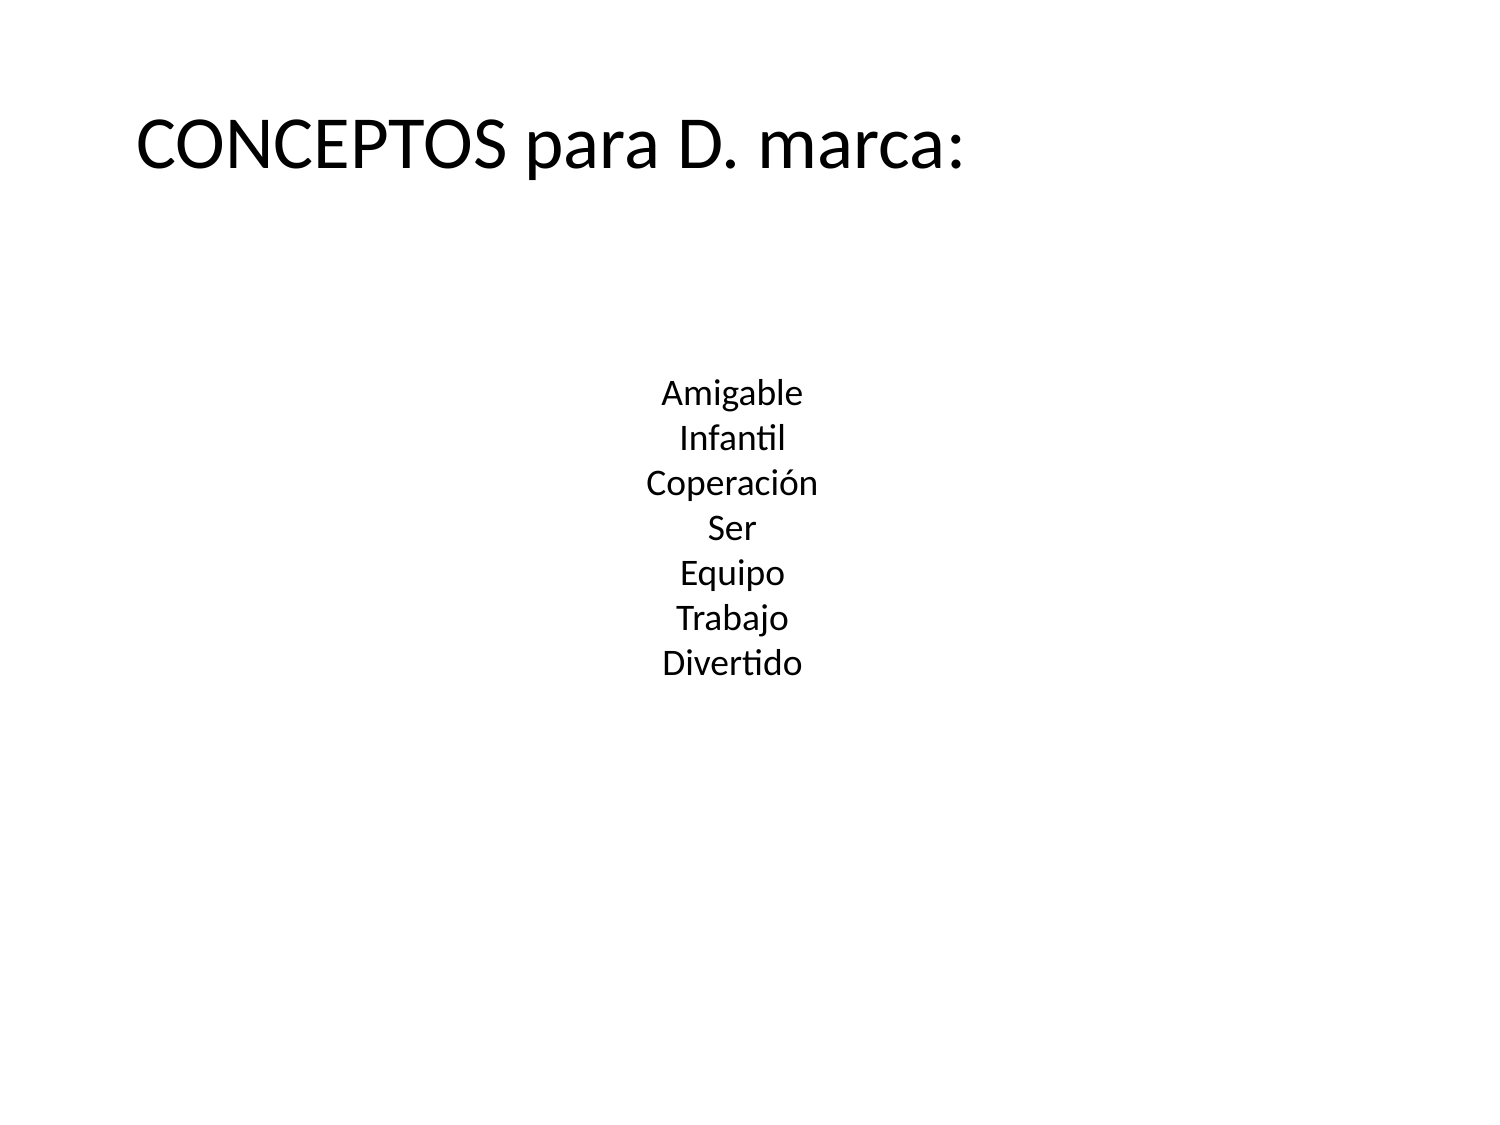

CONCEPTOS para D. marca:

Amigable
Infantil
Coperación
Ser
Equipo
Trabajo
Divertido